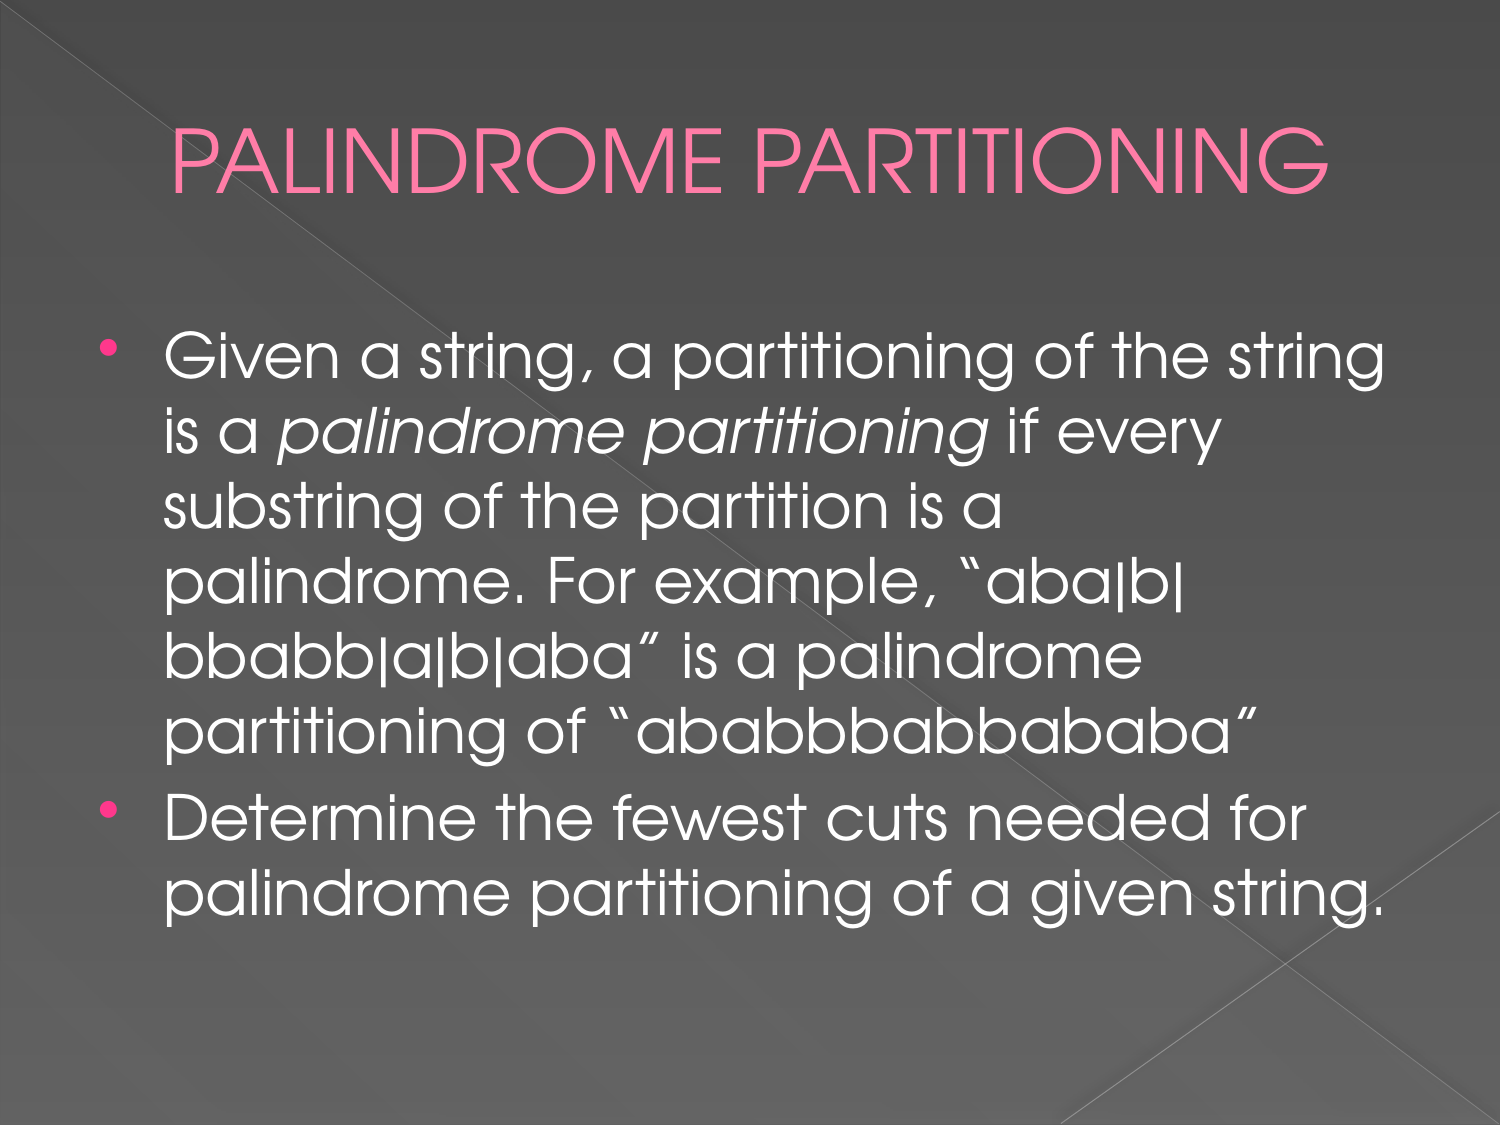

# PALINDROME PARTITIONING
Given a string, a partitioning of the string is a palindrome partitioning if every substring of the partition is a palindrome. For example, “aba|b|bbabb|a|b|aba” is a palindrome partitioning of “ababbbabbababa”
Determine the fewest cuts needed for palindrome partitioning of a given string.